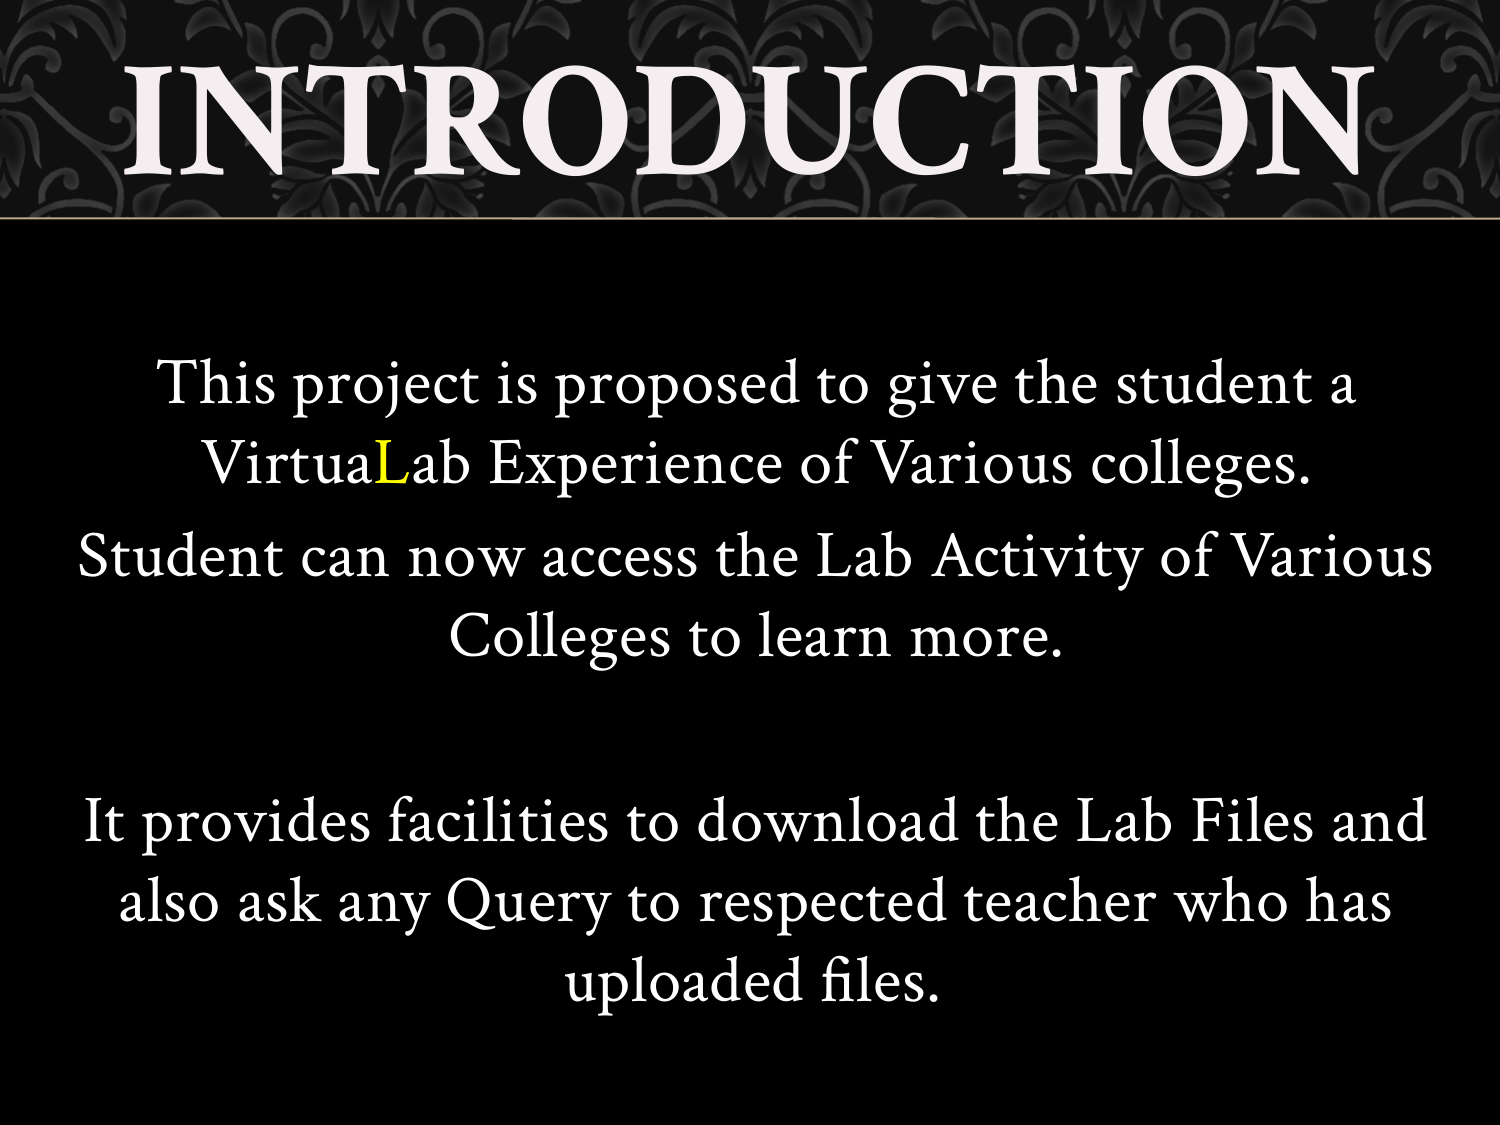

INTRODUCTION

This project is proposed to give the student a VirtuaLab Experience of Various colleges.
Student can now access the Lab Activity of Various Colleges to learn more.

It provides facilities to download the Lab Files and also ask any Query to respected teacher who has uploaded files.